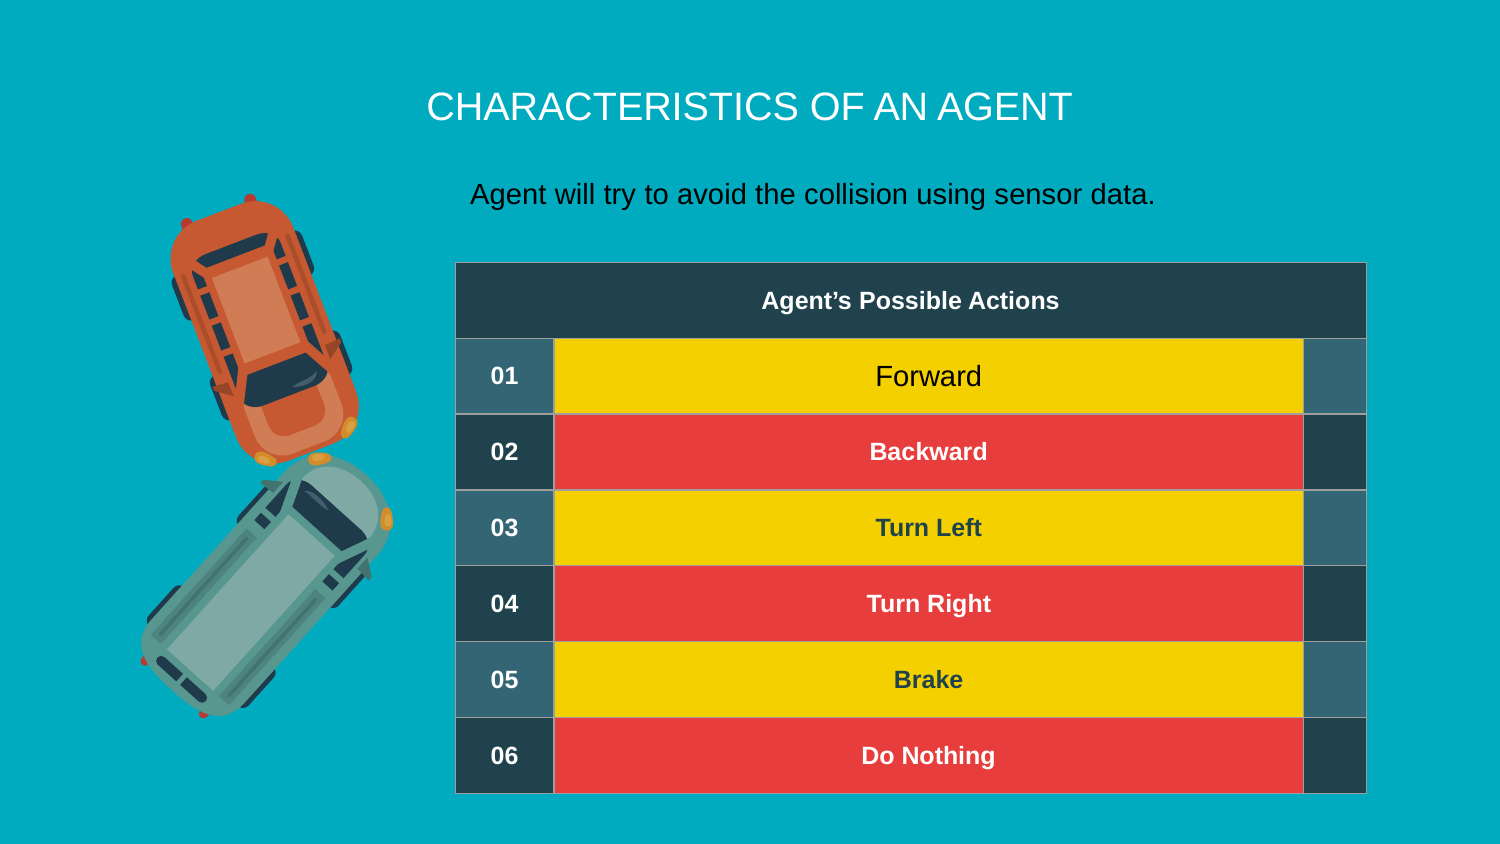

# CHARACTERISTICS OF AN AGENT
Agent will try to avoid the collision using sensor data.

| Agent’s Possible Actions |  |  |
| --- | --- | --- |
| 01 | Forward |  |
| 02 | Backward |  |
| 03 | Turn Left |  |
| 04 | Turn Right |  |
| 05 | Brake |  |
| 06 | Do Nothing |  |